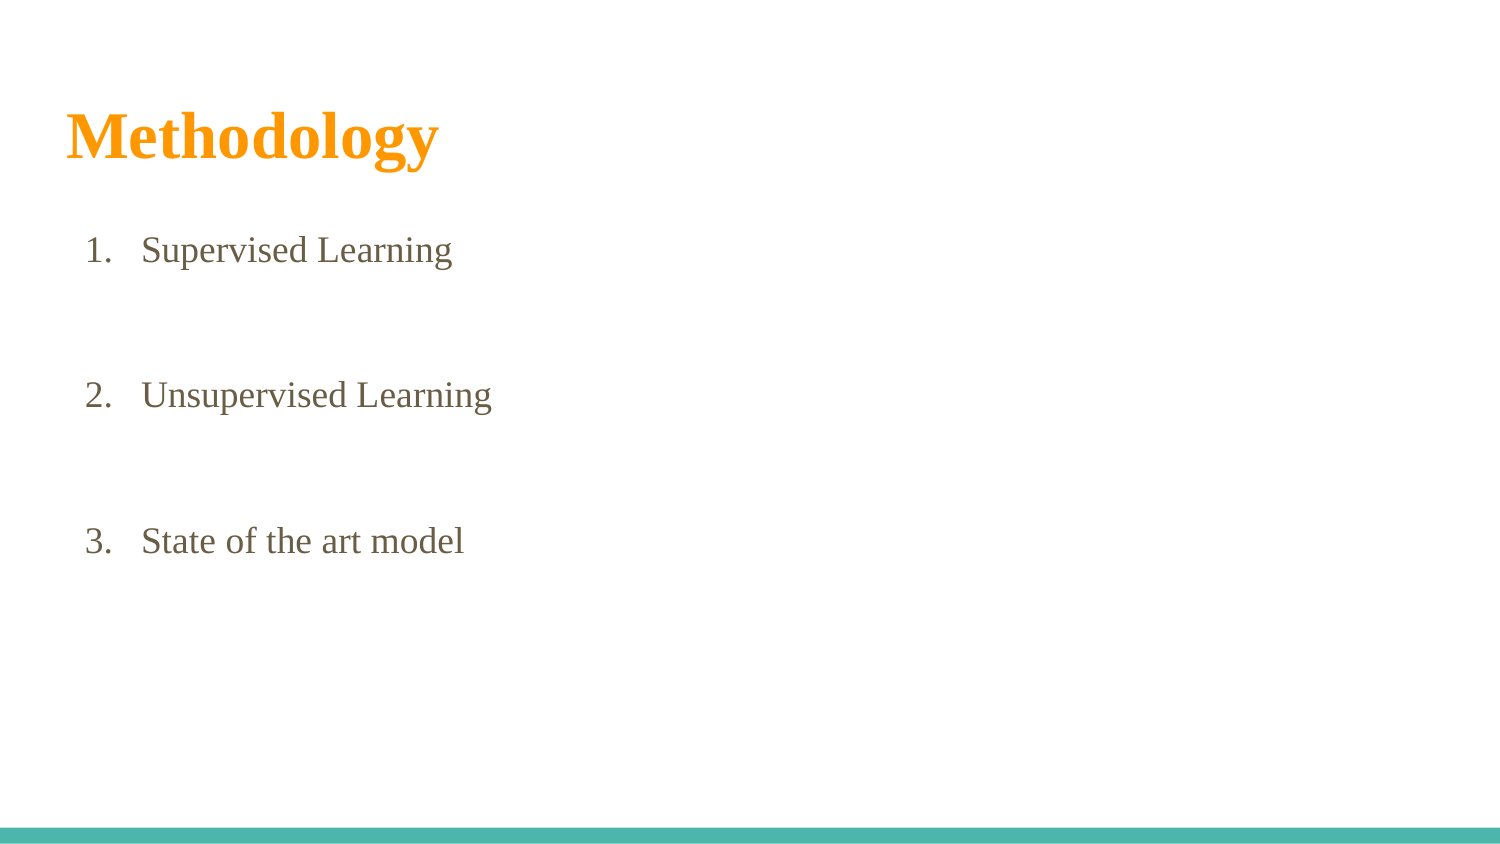

# Methodology
Supervised Learning

Unsupervised Learning

State of the art model